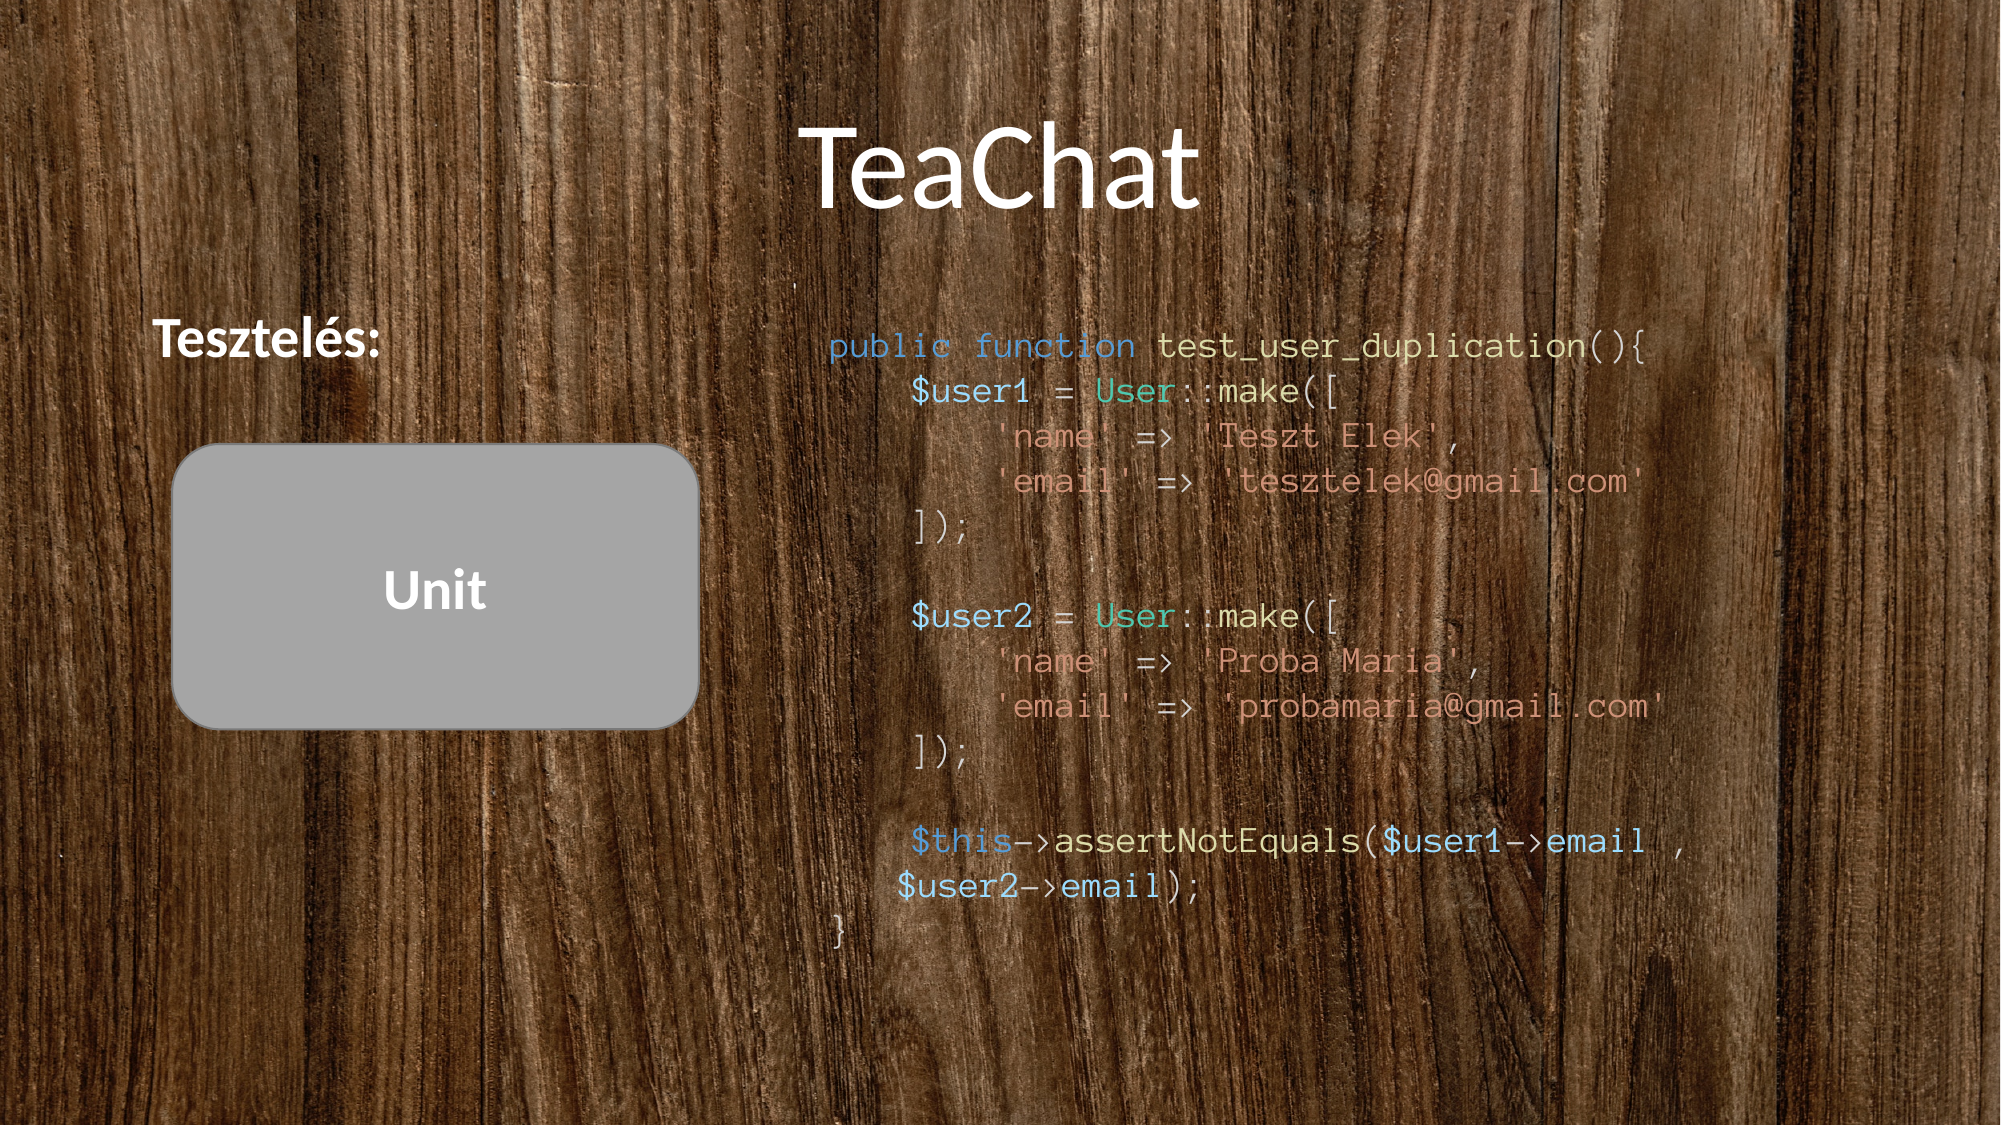

# TeaChat
Tesztelés:

    public function test_user_duplication(){
        $user1 = User::make([
            'name' => 'Teszt Elek',
            'email' => 'tesztelek@gmail.com'
        ]);
        $user2 = User::make([
            'name' => 'Proba Maria',
            'email' => 'probamaria@gmail.com'
        ]);
        $this->assertNotEquals($user1->email , 	$user2->email);
    }
Unit